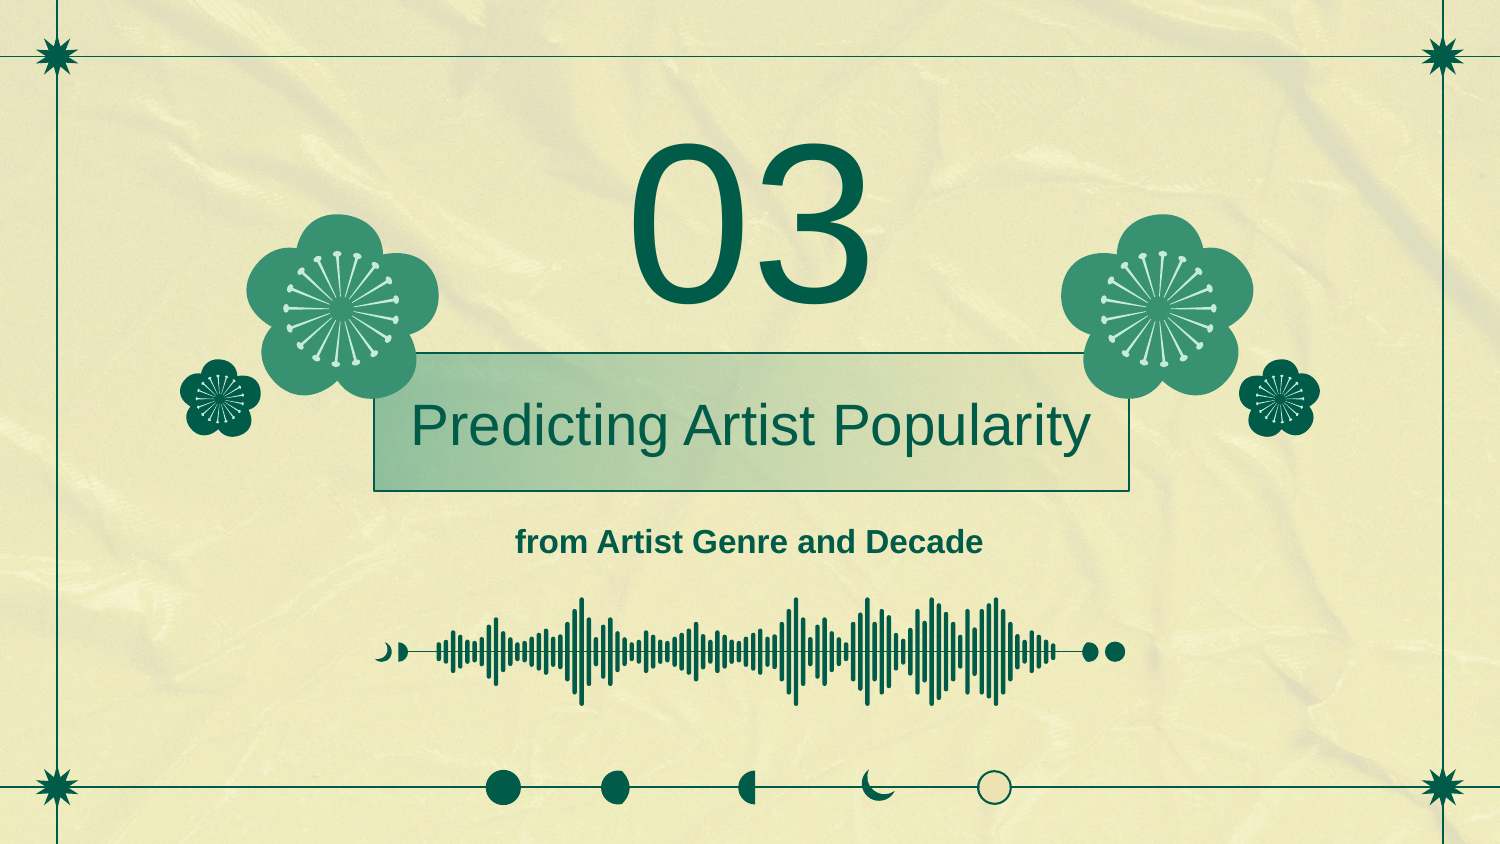

03

# Predicting Artist Popularity

from Artist Genre and Decade